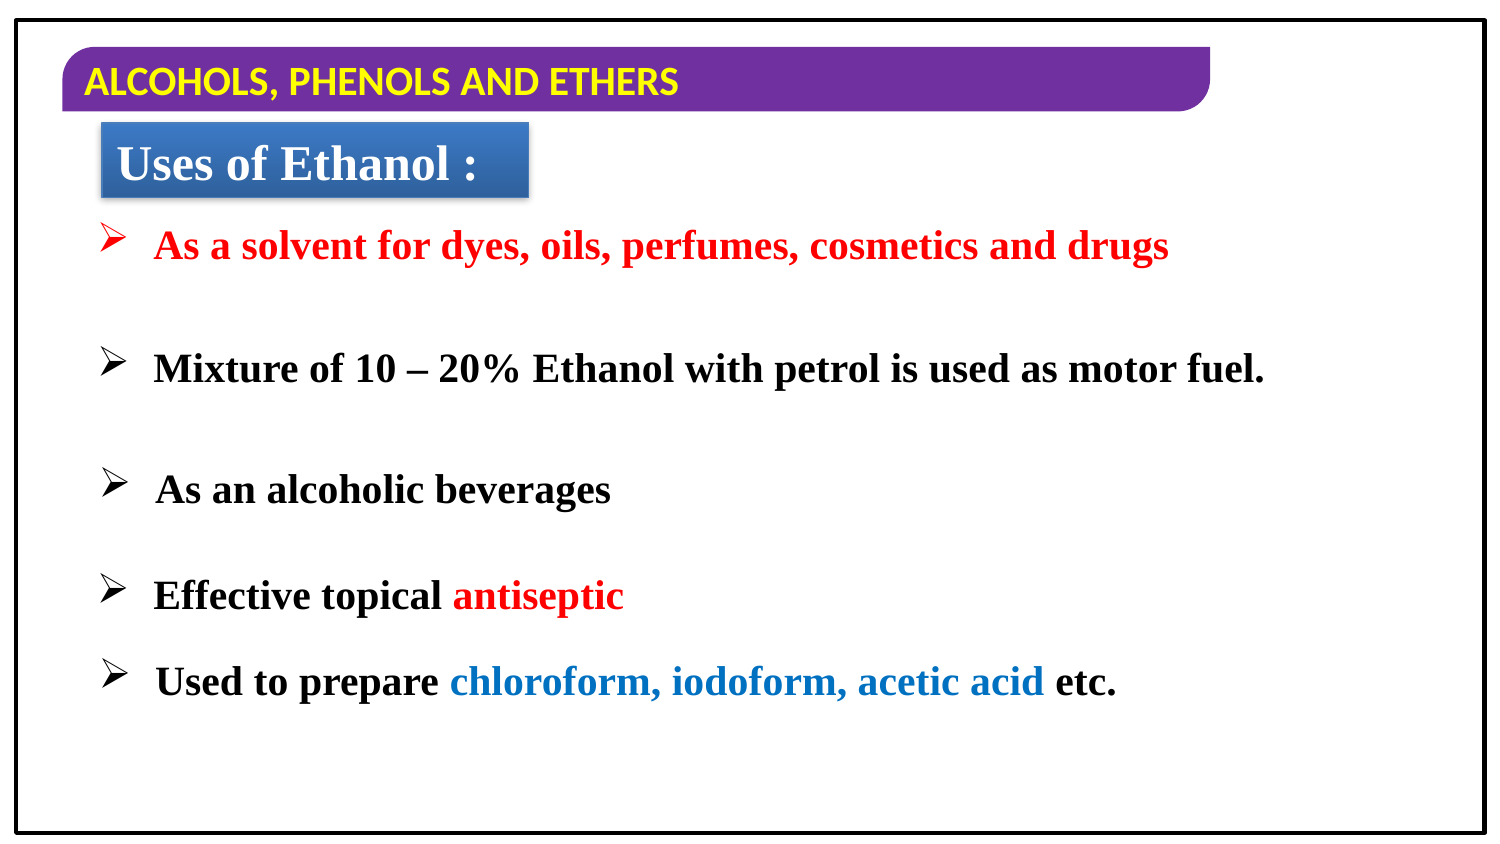

Uses of Ethanol :
As a solvent for dyes, oils, perfumes, cosmetics and drugs
Mixture of 10 – 20% Ethanol with petrol is used as motor fuel.
As an alcoholic beverages
Effective topical antiseptic
Used to prepare chloroform, iodoform, acetic acid etc.